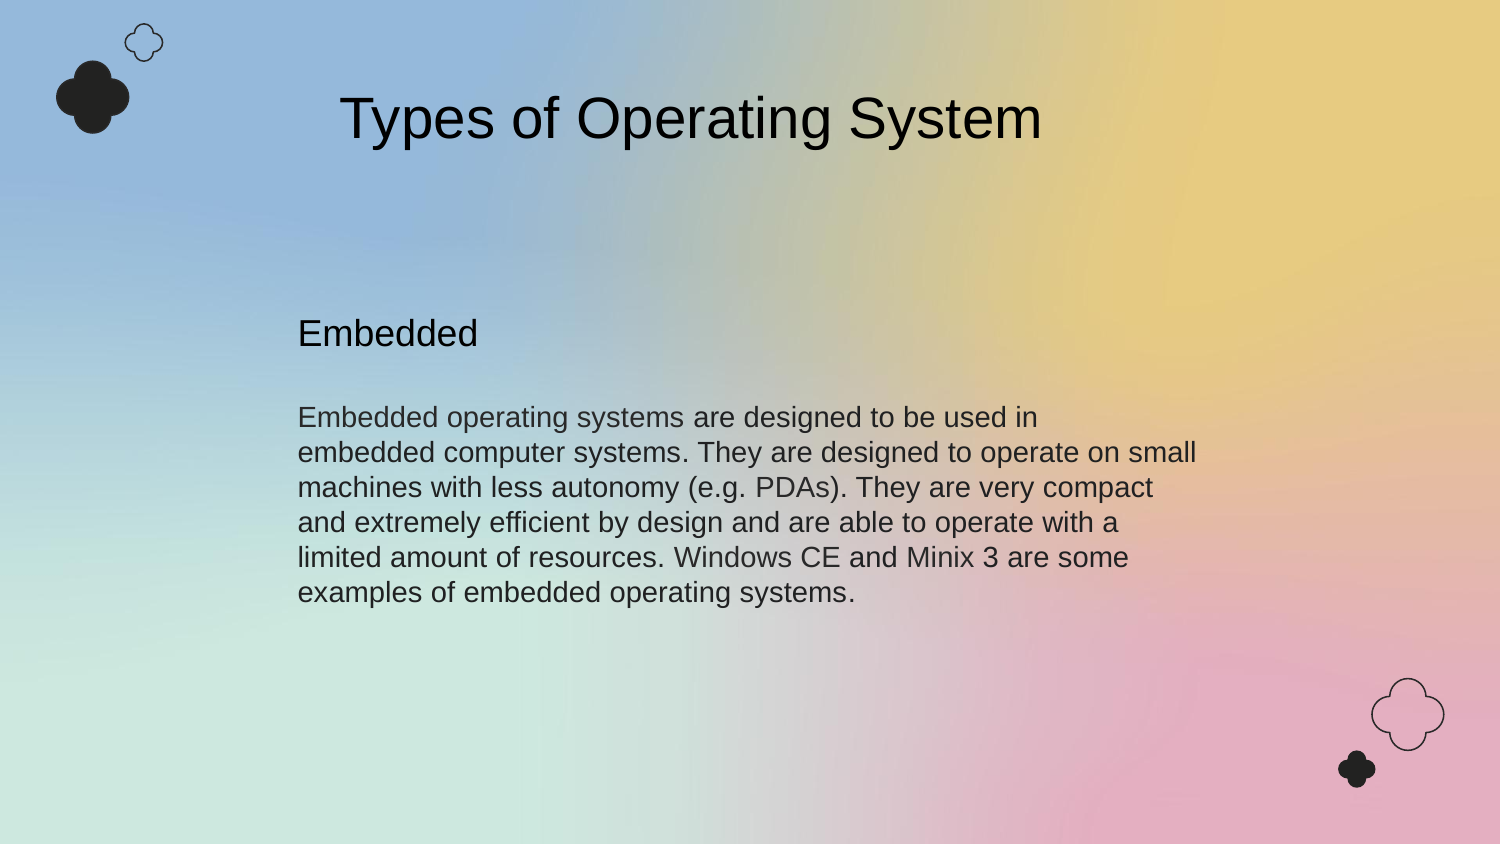

Types of Operating System
Embedded

Embedded operating systems are designed to be used in embedded computer systems. They are designed to operate on small machines with less autonomy (e.g. PDAs). They are very compact and extremely efficient by design and are able to operate with a limited amount of resources. Windows CE and Minix 3 are some examples of embedded operating systems.